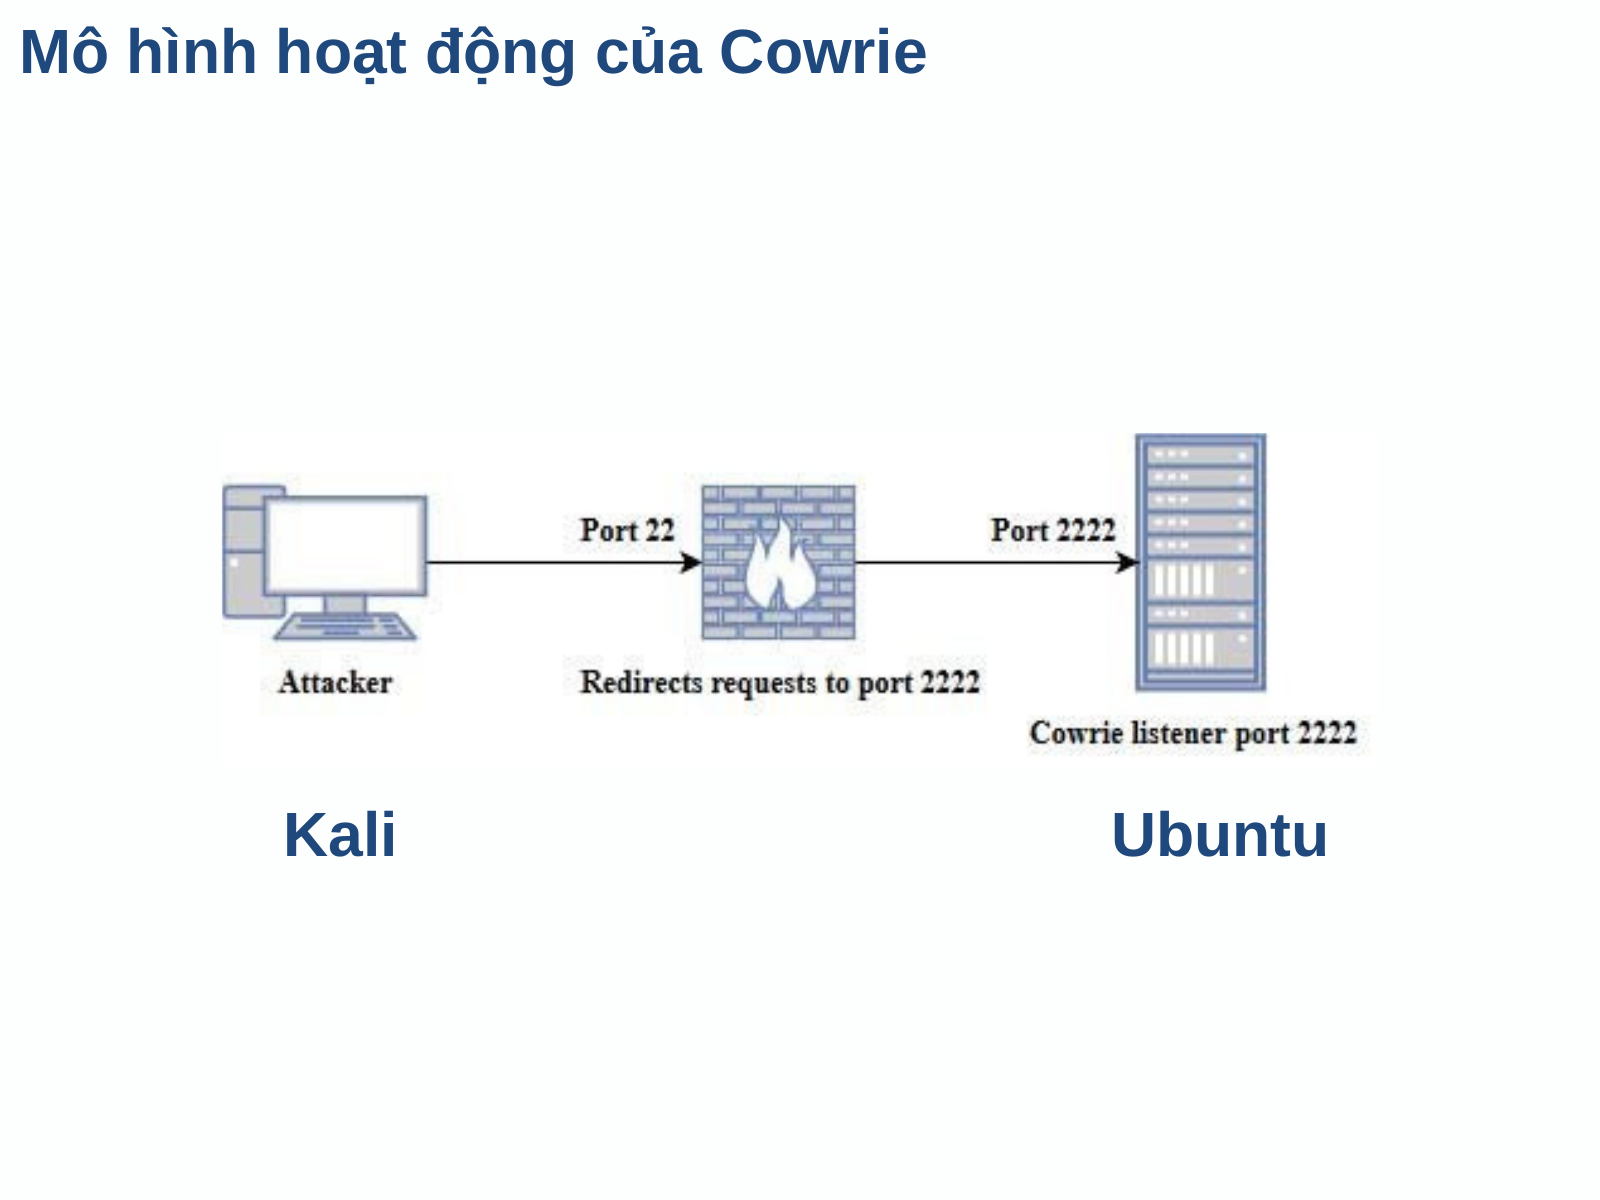

Mô hình hoạt động của Cowrie

Kali
Ubuntu